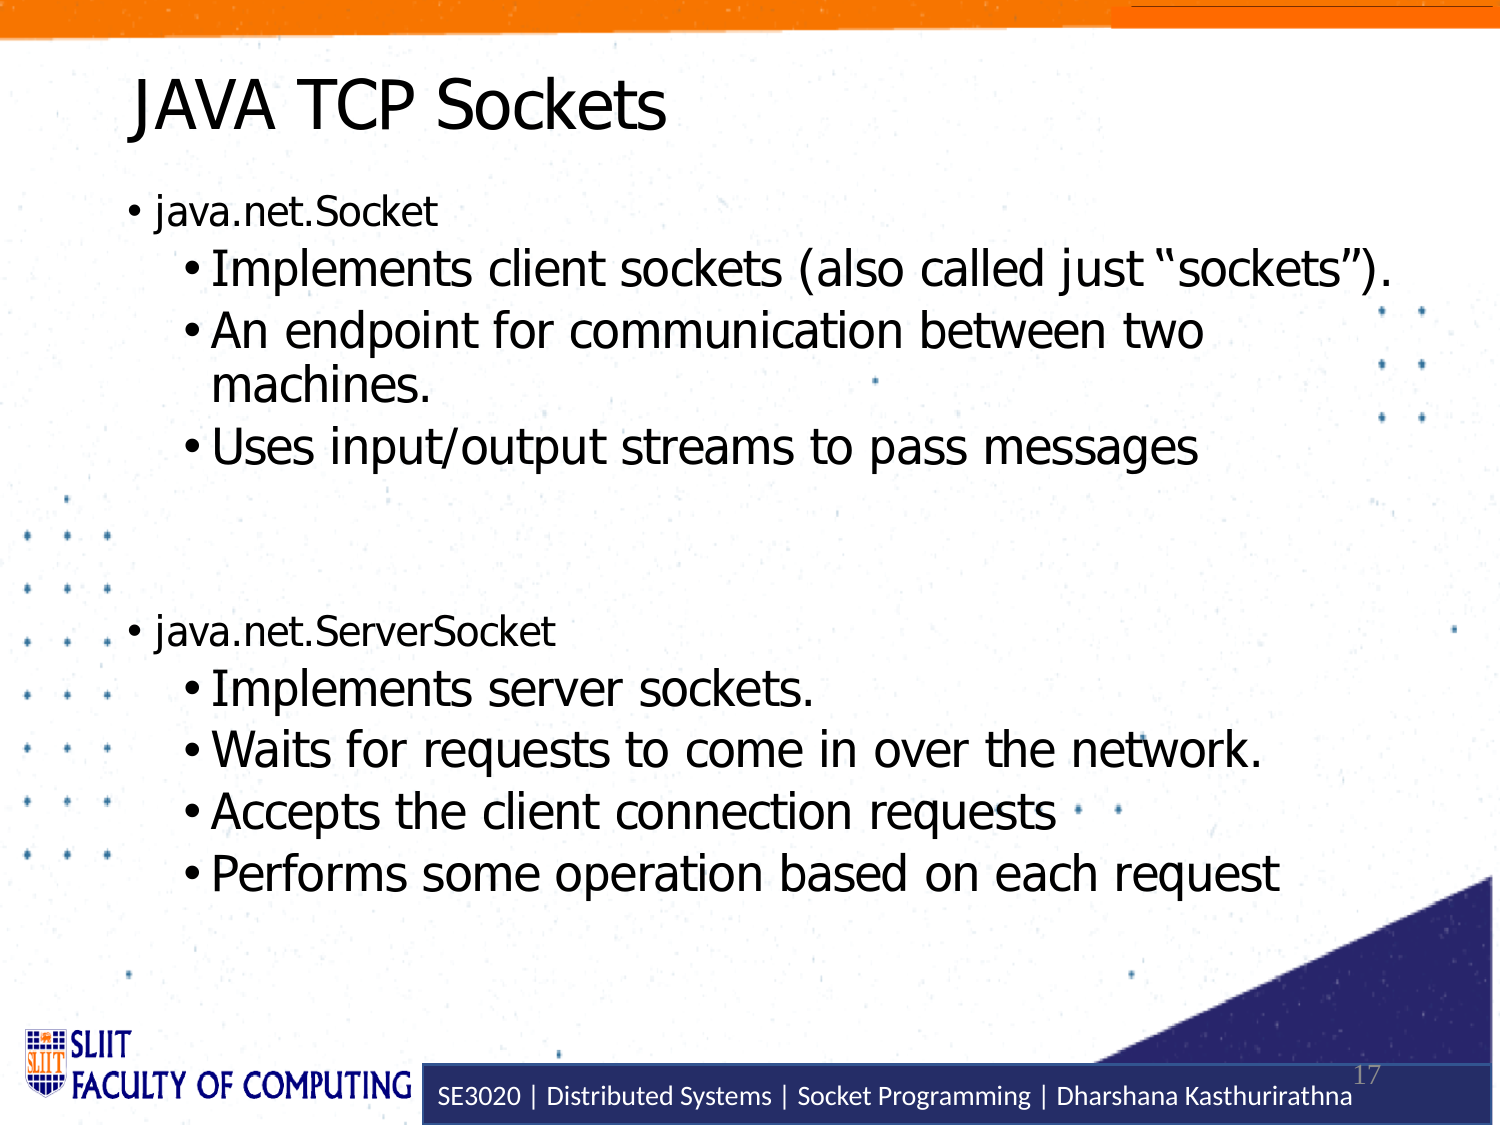

# JAVA TCP Sockets
java.net.Socket
Implements client sockets (also called just “sockets”).
An endpoint for communication between two machines.
Uses input/output streams to pass messages

java.net.ServerSocket
Implements server sockets.
Waits for requests to come in over the network.
Accepts the client connection requests
Performs some operation based on each request

17